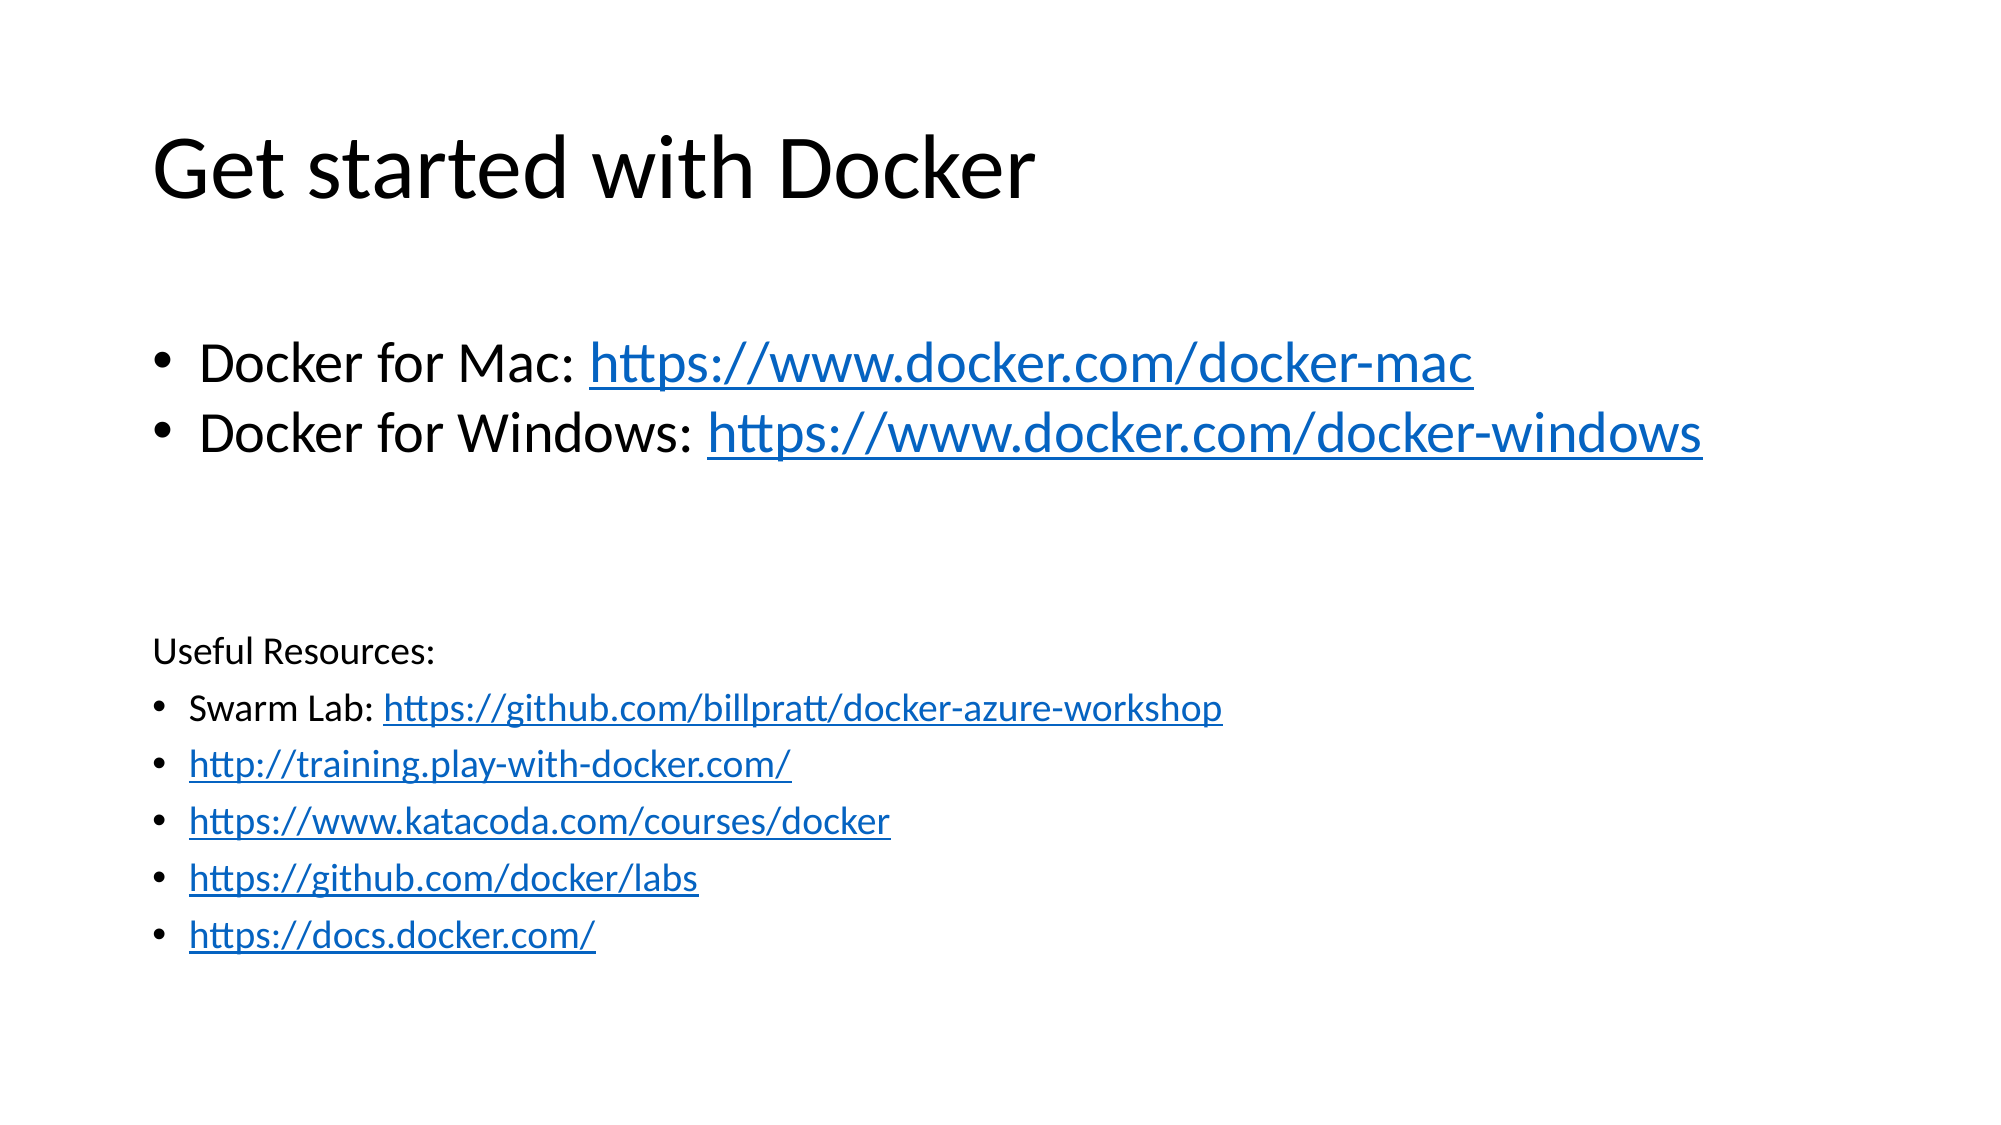

# Get started with Docker
Docker for Mac: https://www.docker.com/docker-mac
Docker for Windows: https://www.docker.com/docker-windows
Useful Resources:
Swarm Lab: https://github.com/billpratt/docker-azure-workshop
http://training.play-with-docker.com/
https://www.katacoda.com/courses/docker
https://github.com/docker/labs
https://docs.docker.com/